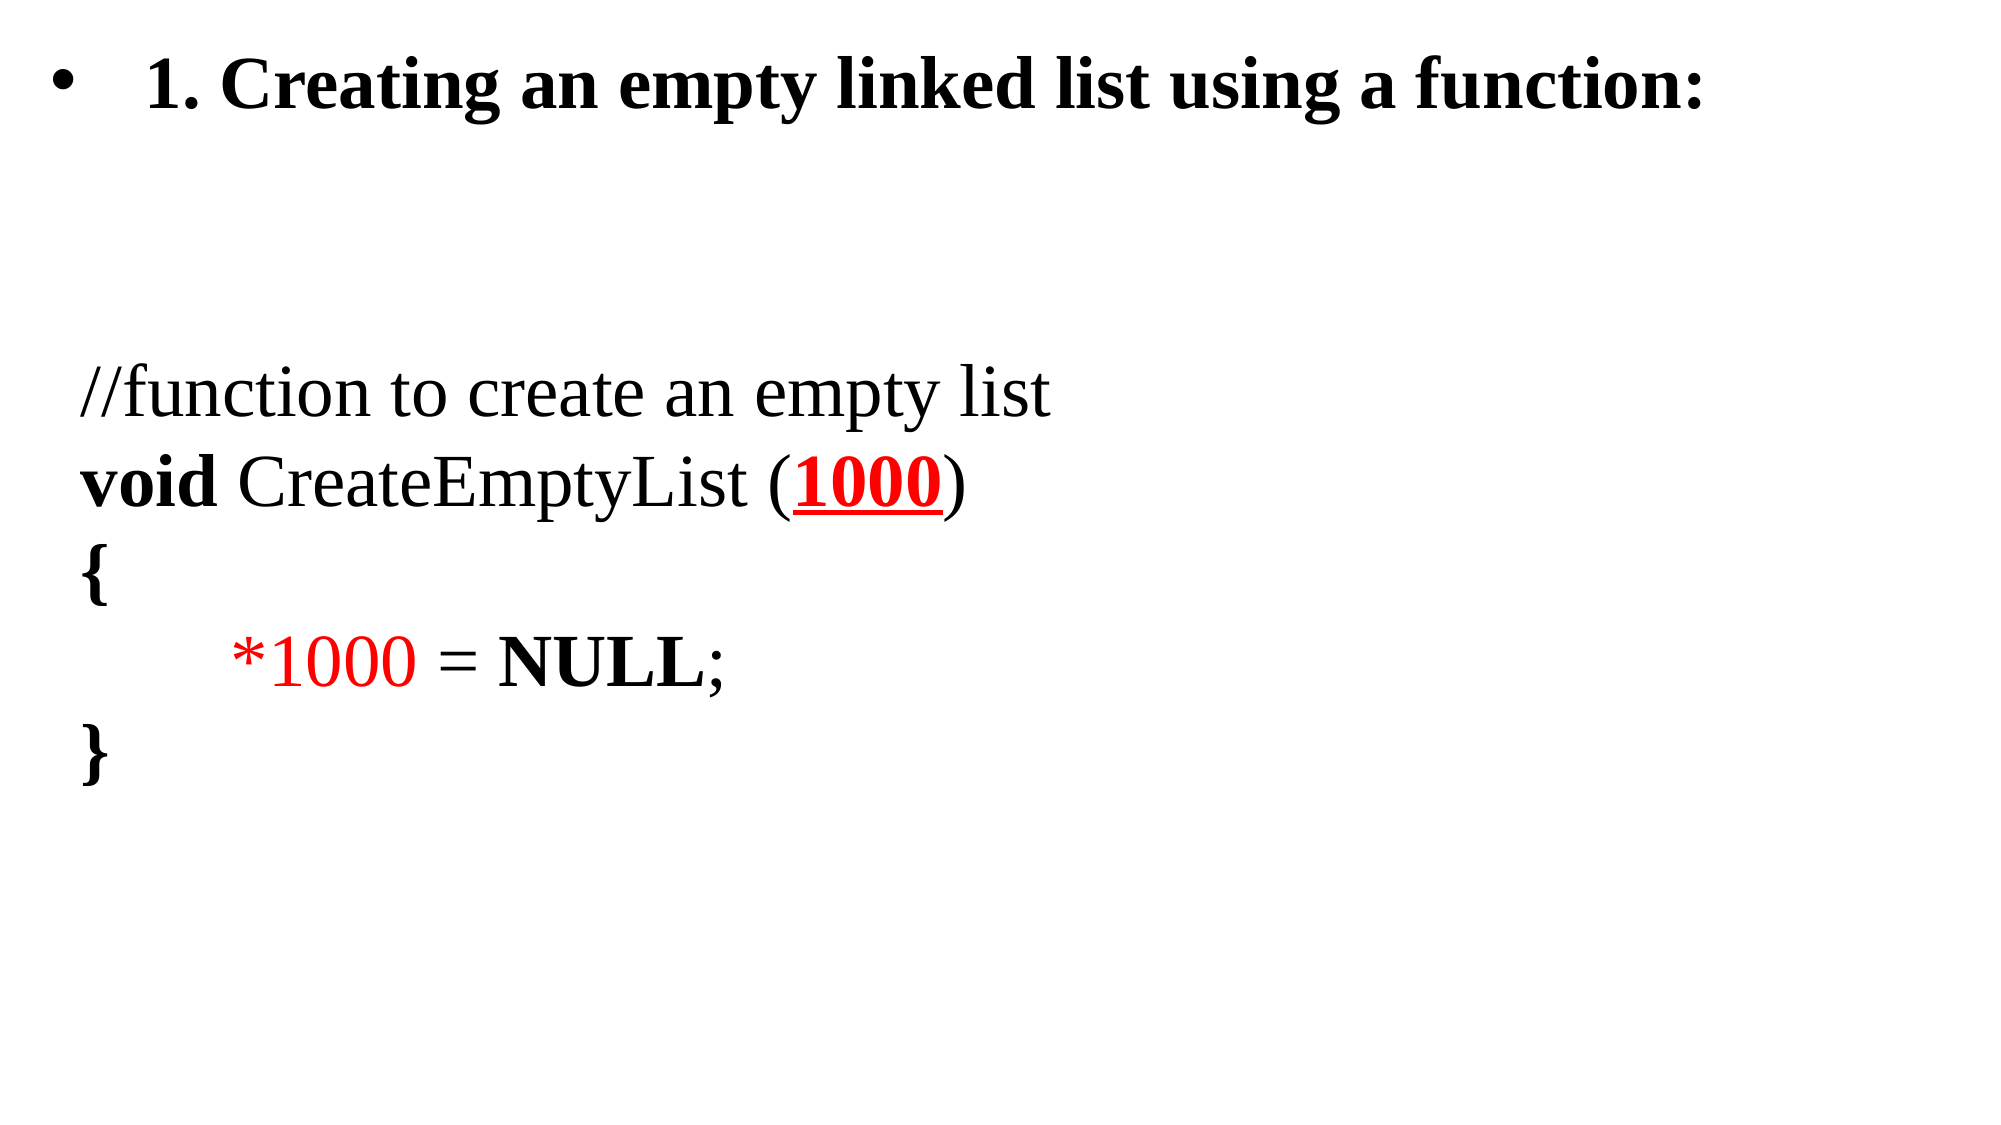

1. Creating an empty linked list using a function:
//function to create an empty list
void CreateEmptyList (1000)
{
*1000 = NULL;
}